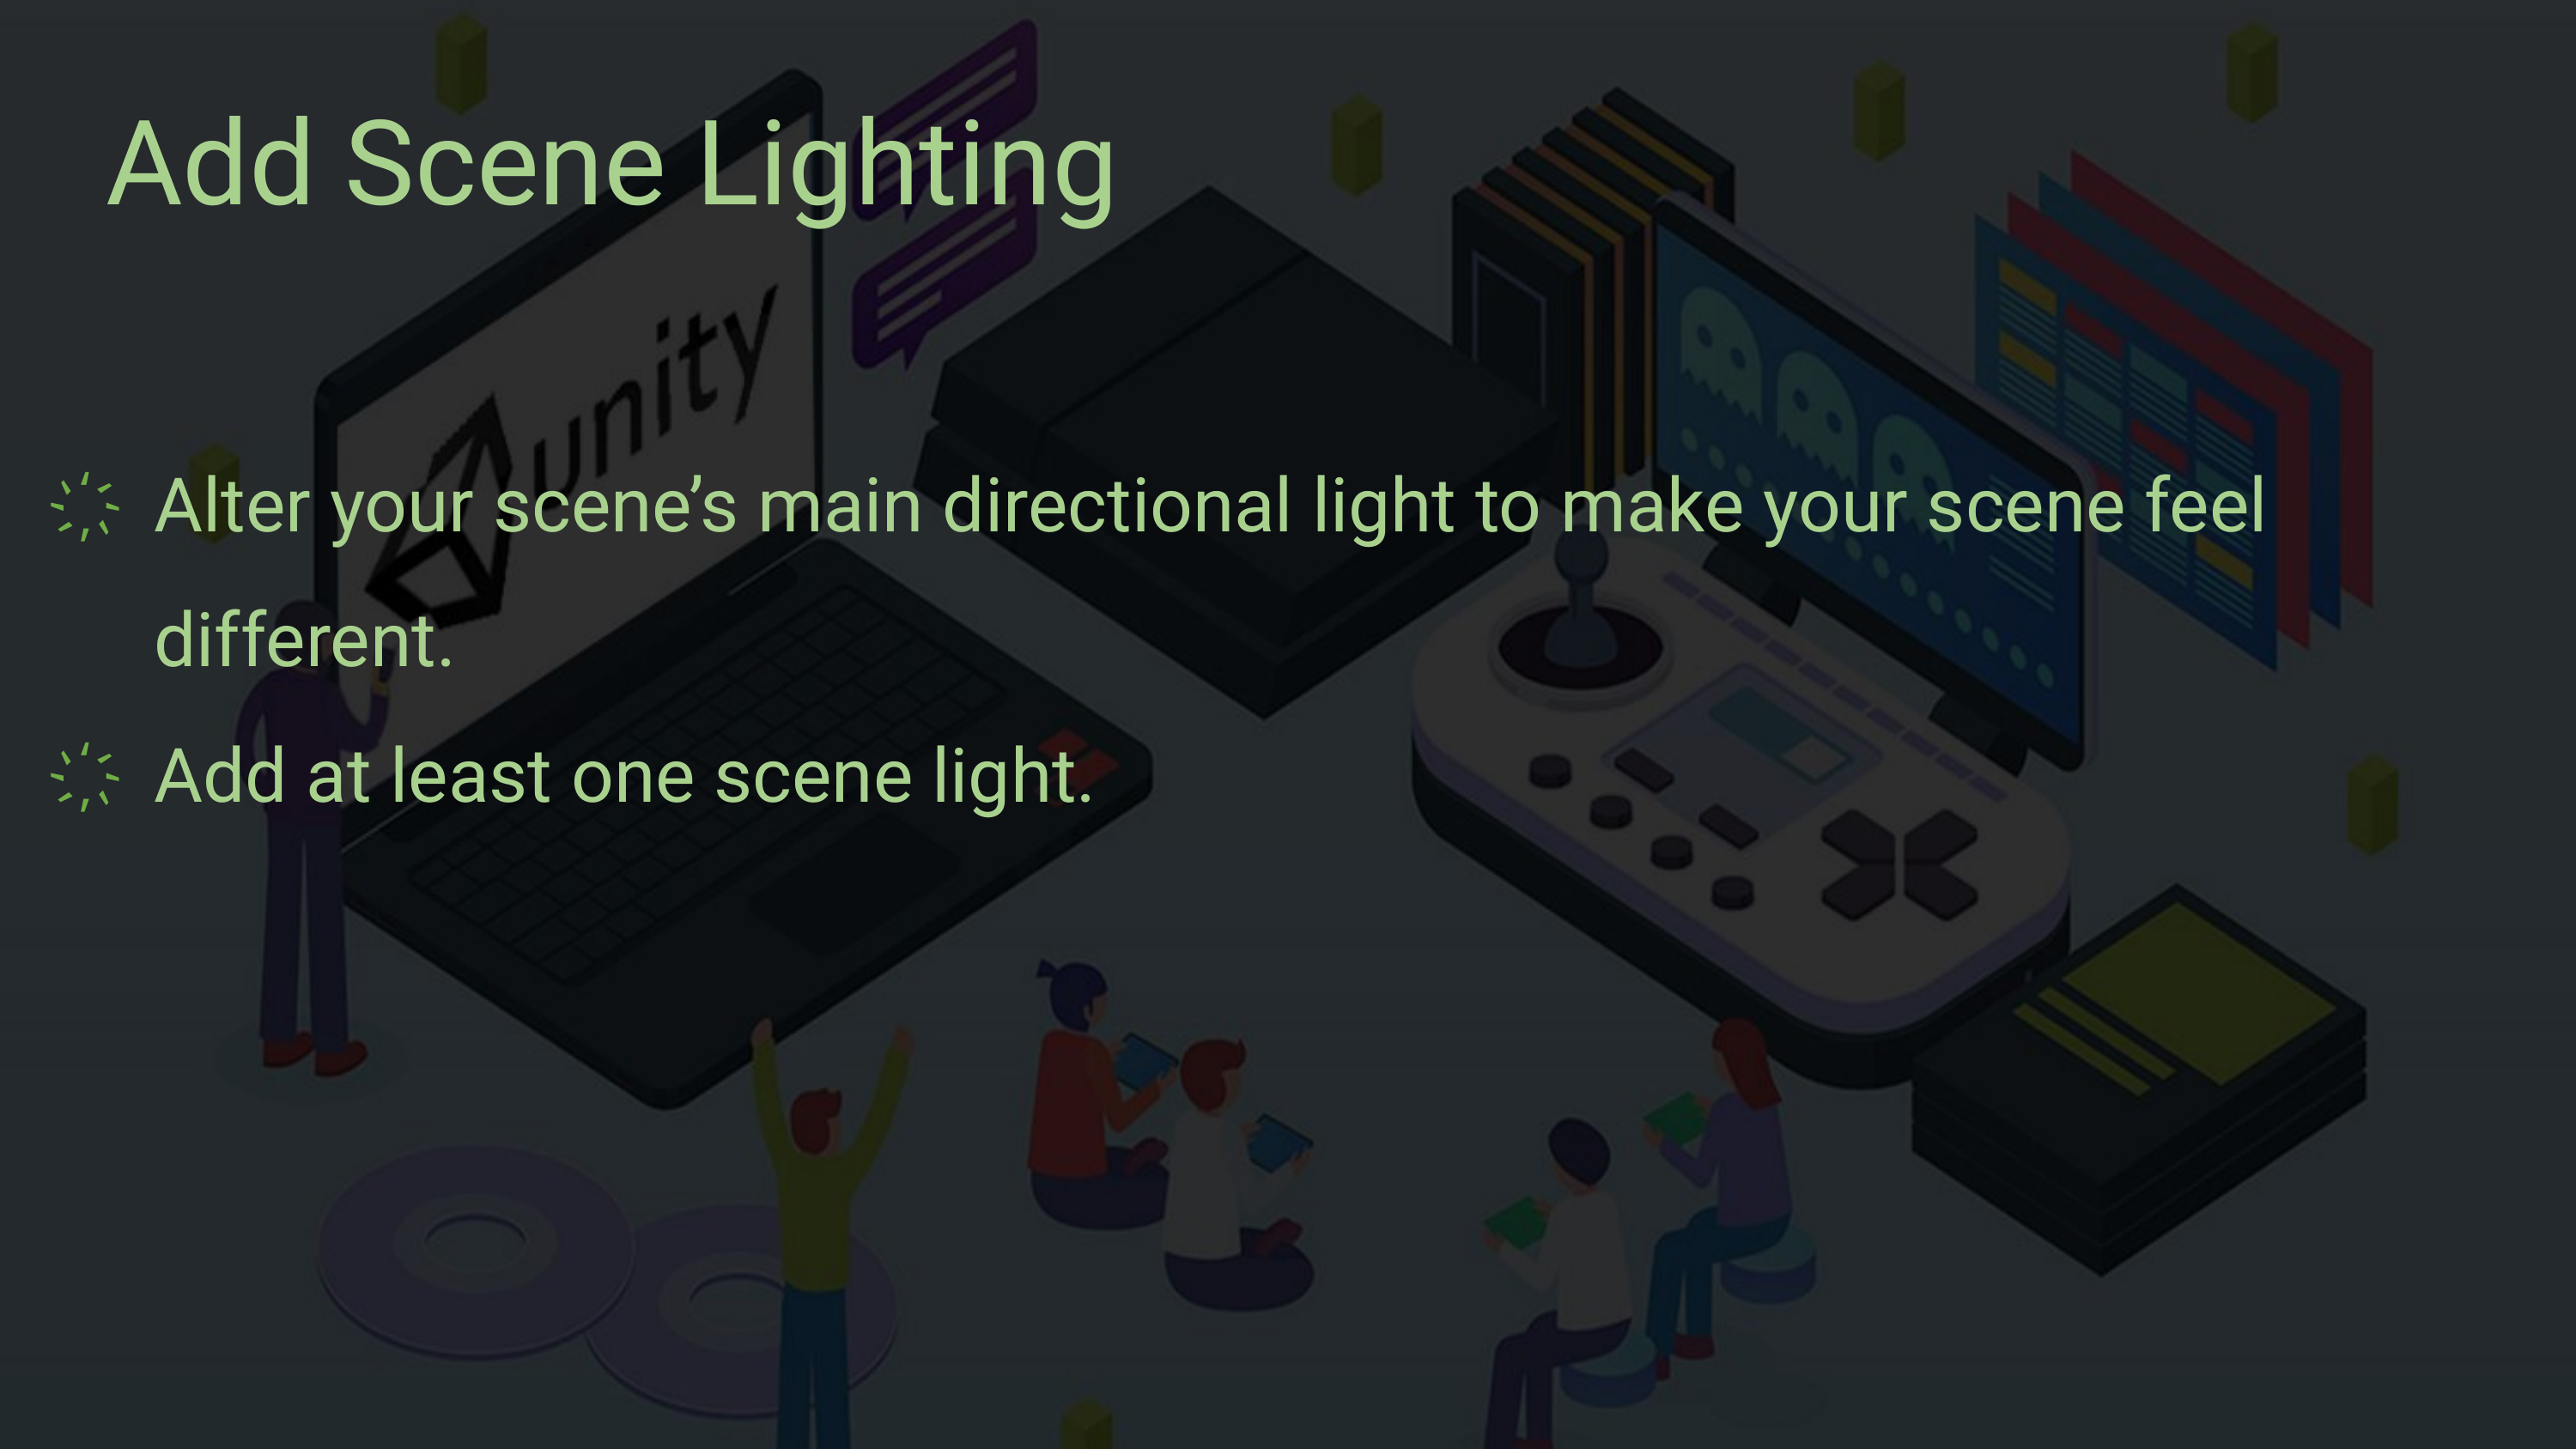

# Add Scene Lighting
Alter your scene’s main directional light to make your scene feel different.
Add at least one scene light.